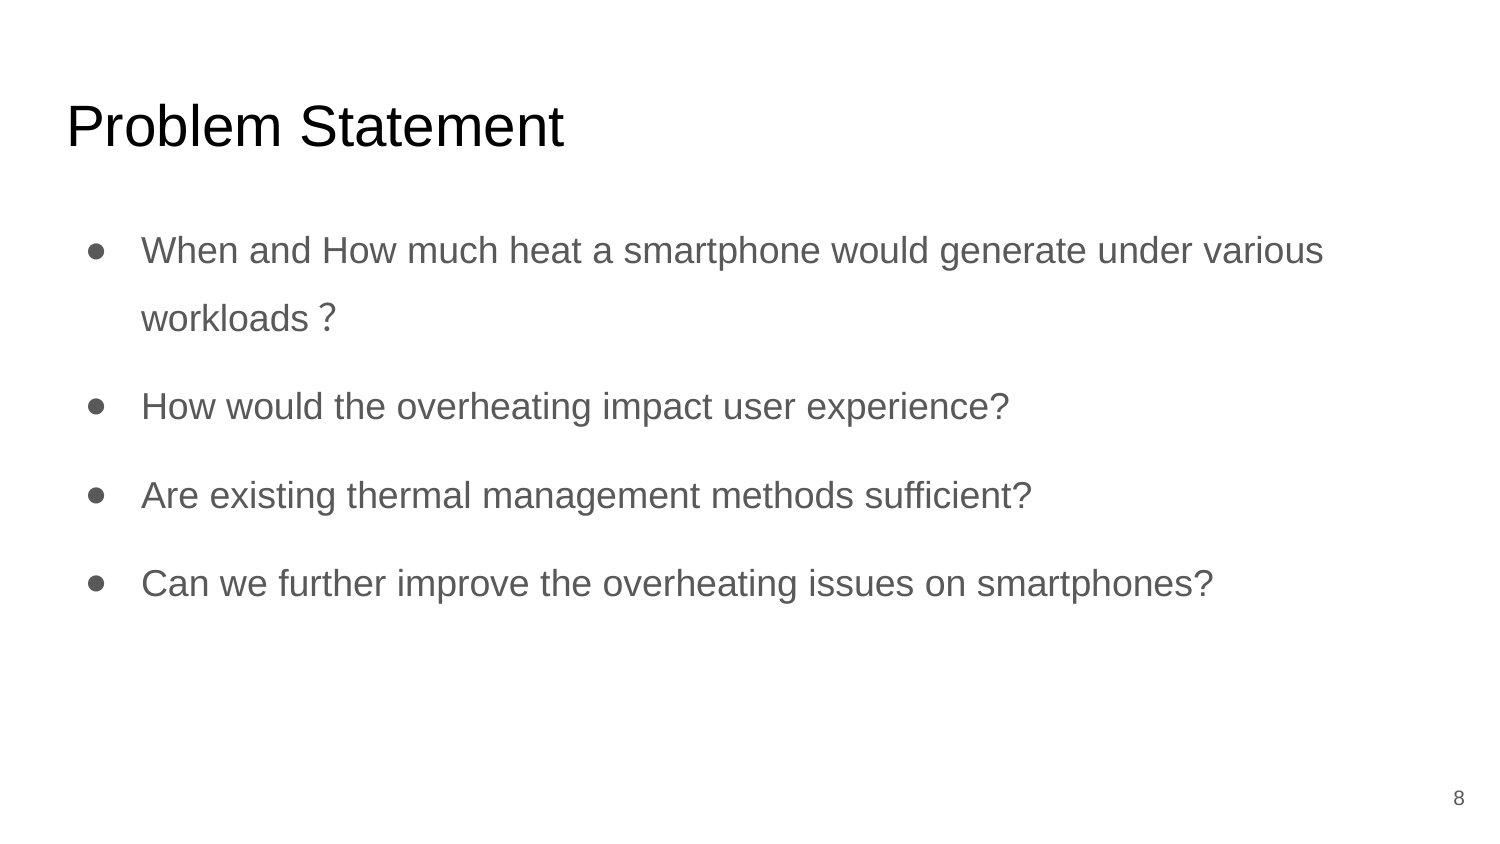

# Problem Statement
When and How much heat a smartphone would generate under various workloads？
How would the overheating impact user experience?
Are existing thermal management methods sufficient?
Can we further improve the overheating issues on smartphones?
8